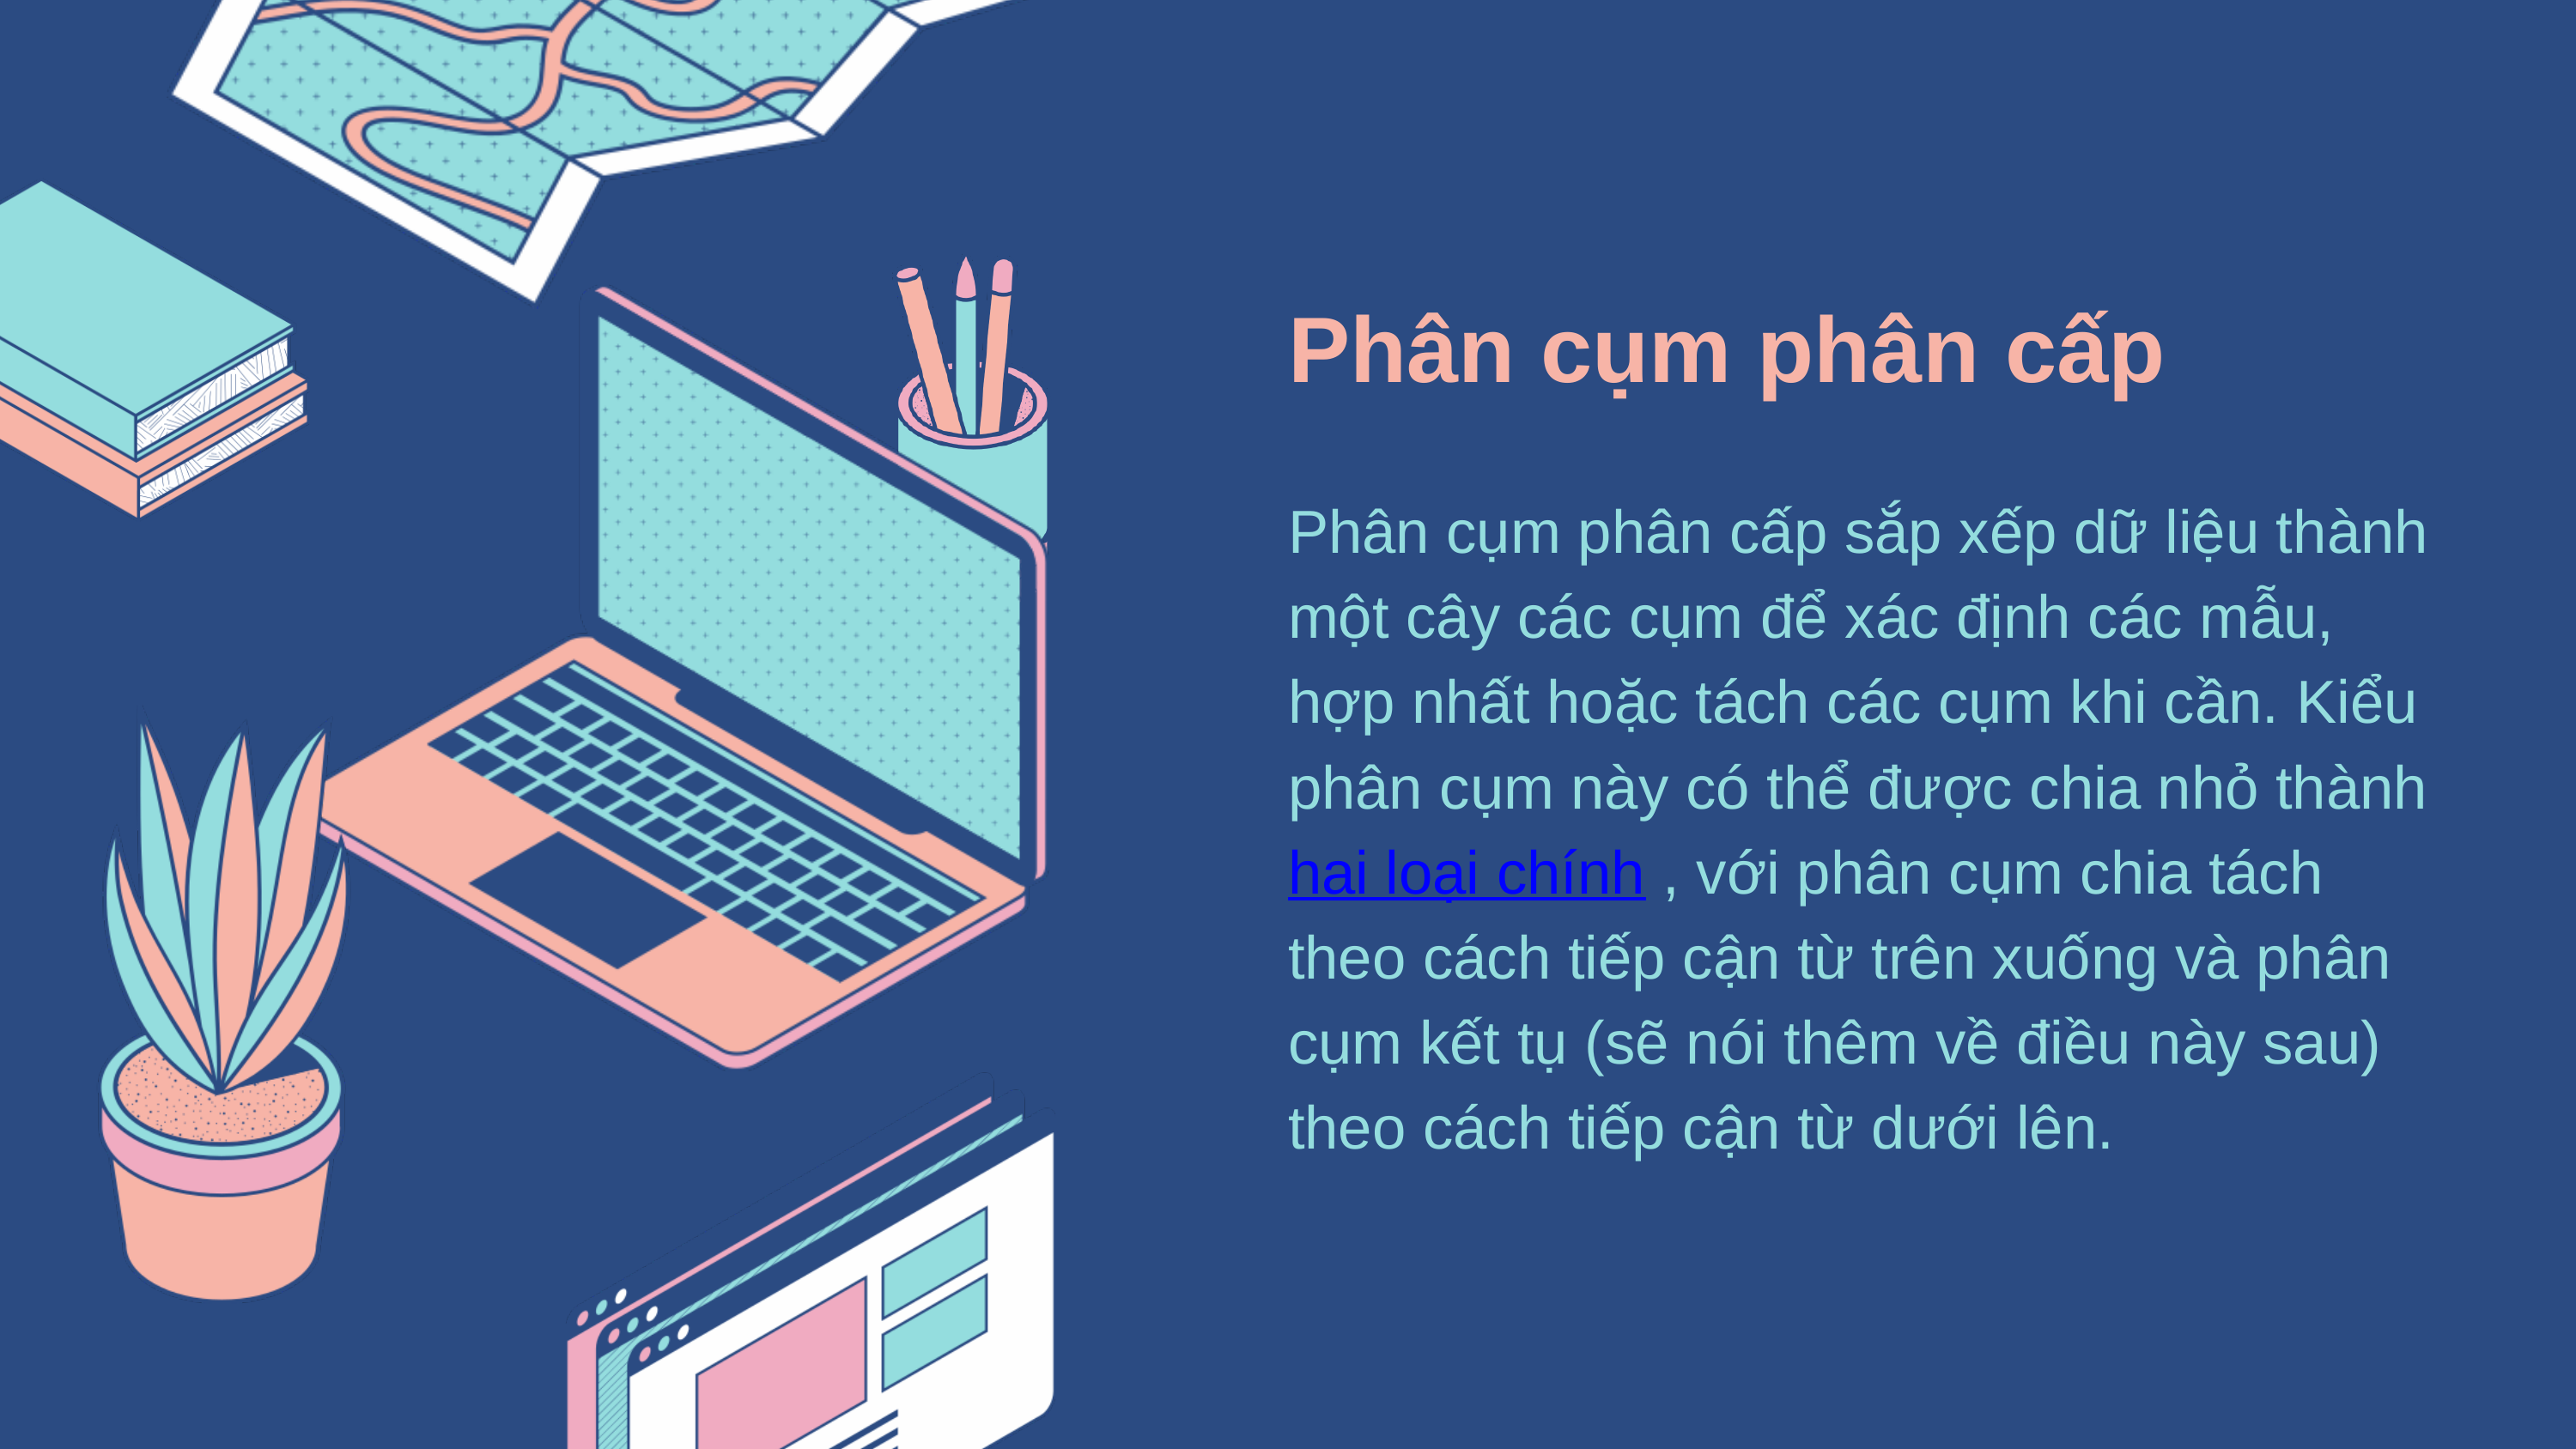

Phân cụm phân cấp
Phân cụm phân cấp sắp xếp dữ liệu thành một cây các cụm để xác định các mẫu, hợp nhất hoặc tách các cụm khi cần. Kiểu phân cụm này có thể được chia nhỏ thành hai loại chính , với phân cụm chia tách theo cách tiếp cận từ trên xuống và phân cụm kết tụ (sẽ nói thêm về điều này sau) theo cách tiếp cận từ dưới lên.